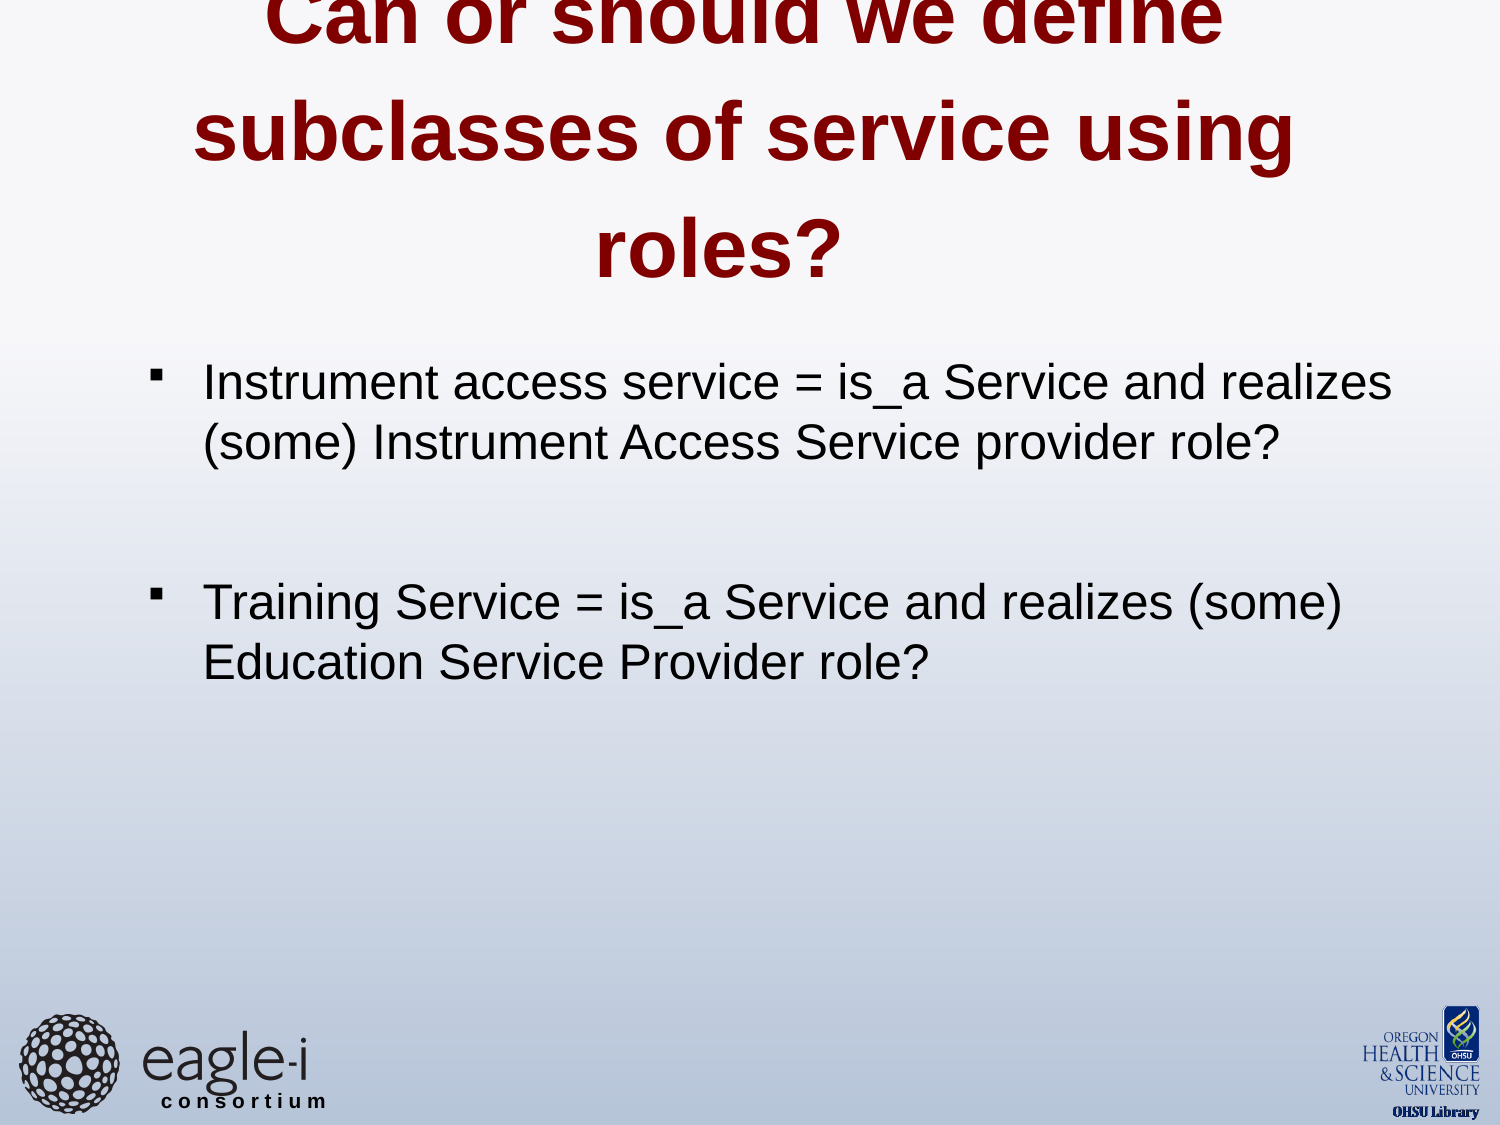

Can or should we define subclasses of service using roles?

Instrument access service = is_a Service and realizes (some) Instrument Access Service provider role?

Training Service = is_a Service and realizes (some) Education Service Provider role?